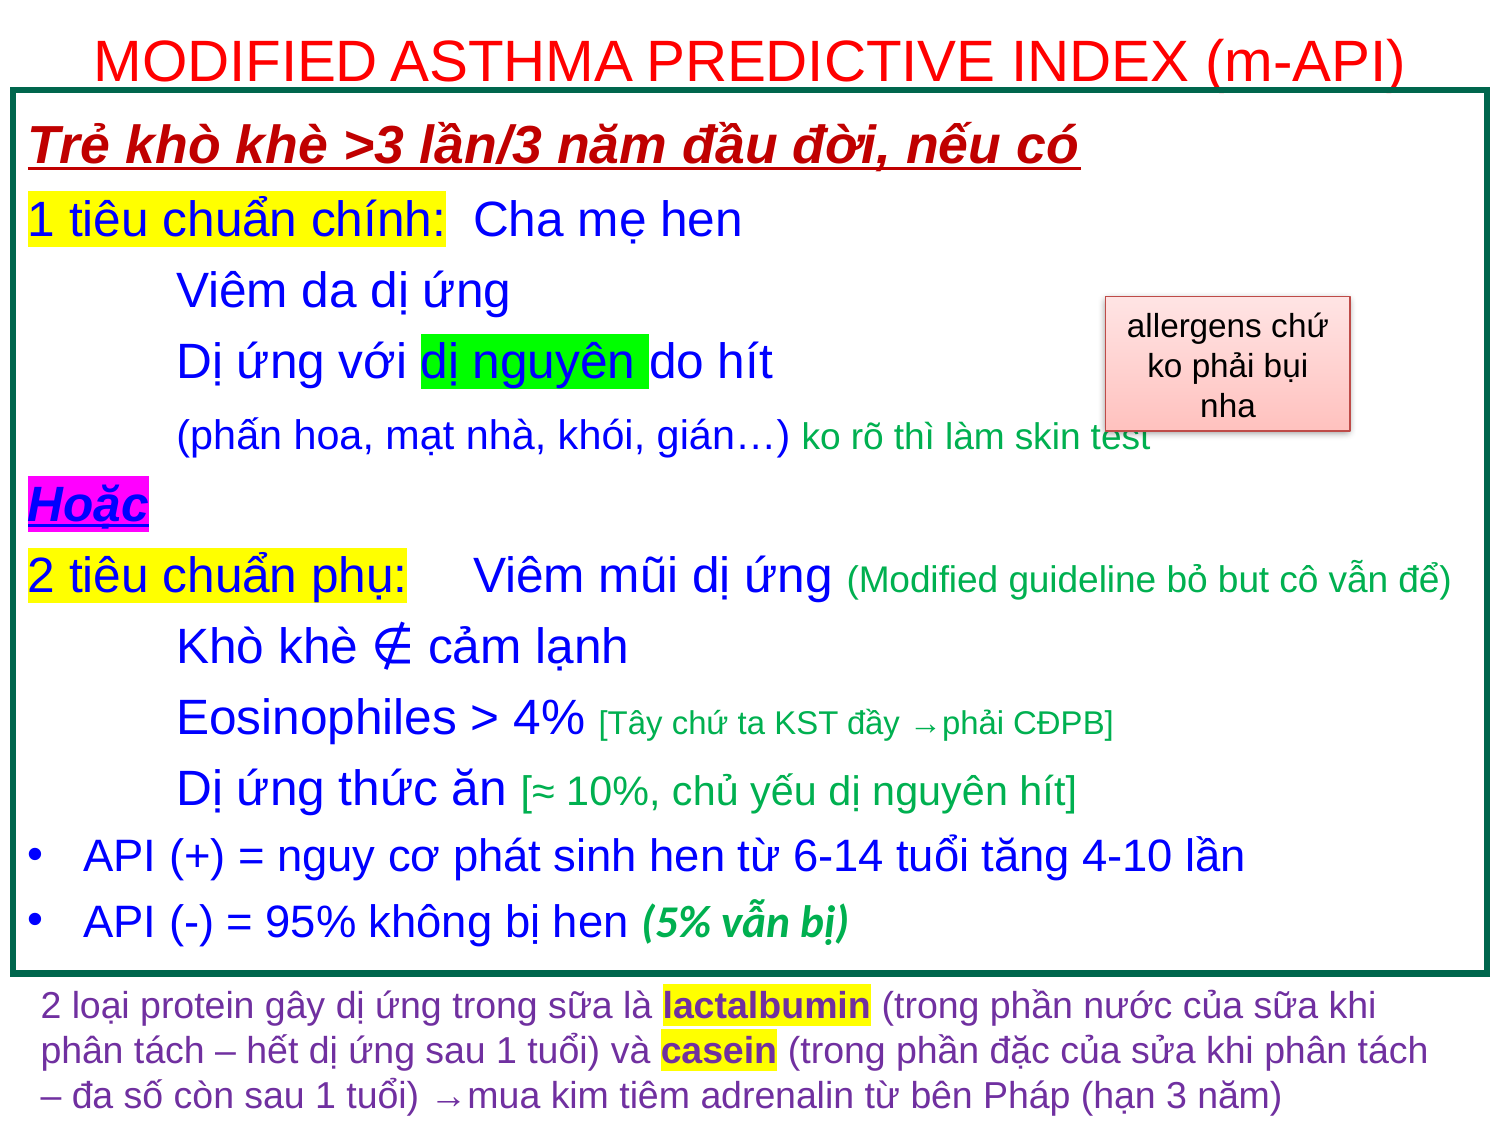

# MODIFIED ASTHMA PREDICTIVE INDEX (m-API)
Trẻ khò khè >3 lần/3 năm đầu đời, nếu có
1 tiêu chuẩn chính:	Cha mẹ hen
						Viêm da dị ứng
						Dị ứng với dị nguyên do hít
						(phấn hoa, mạt nhà, khói, gián…) ko rõ thì làm skin test
Hoặc
2 tiêu chuẩn phụ:	Viêm mũi dị ứng (Modified guideline bỏ but cô vẫn để)
						Khò khè ∉ cảm lạnh
						Eosinophiles > 4% [Tây chứ ta KST đầy →phải CĐPB]
						Dị ứng thức ăn [≈ 10%, chủ yếu dị nguyên hít]
API (+) = nguy cơ phát sinh hen từ 6-14 tuổi tăng 4-10 lần
API (-) = 95% không bị hen (5% vẫn bị)
allergens chứ ko phải bụi nha
2 loại protein gây dị ứng trong sữa là lactalbumin (trong phần nước của sữa khi phân tách – hết dị ứng sau 1 tuổi) và casein (trong phần đặc của sửa khi phân tách – đa số còn sau 1 tuổi) →mua kim tiêm adrenalin từ bên Pháp (hạn 3 năm)